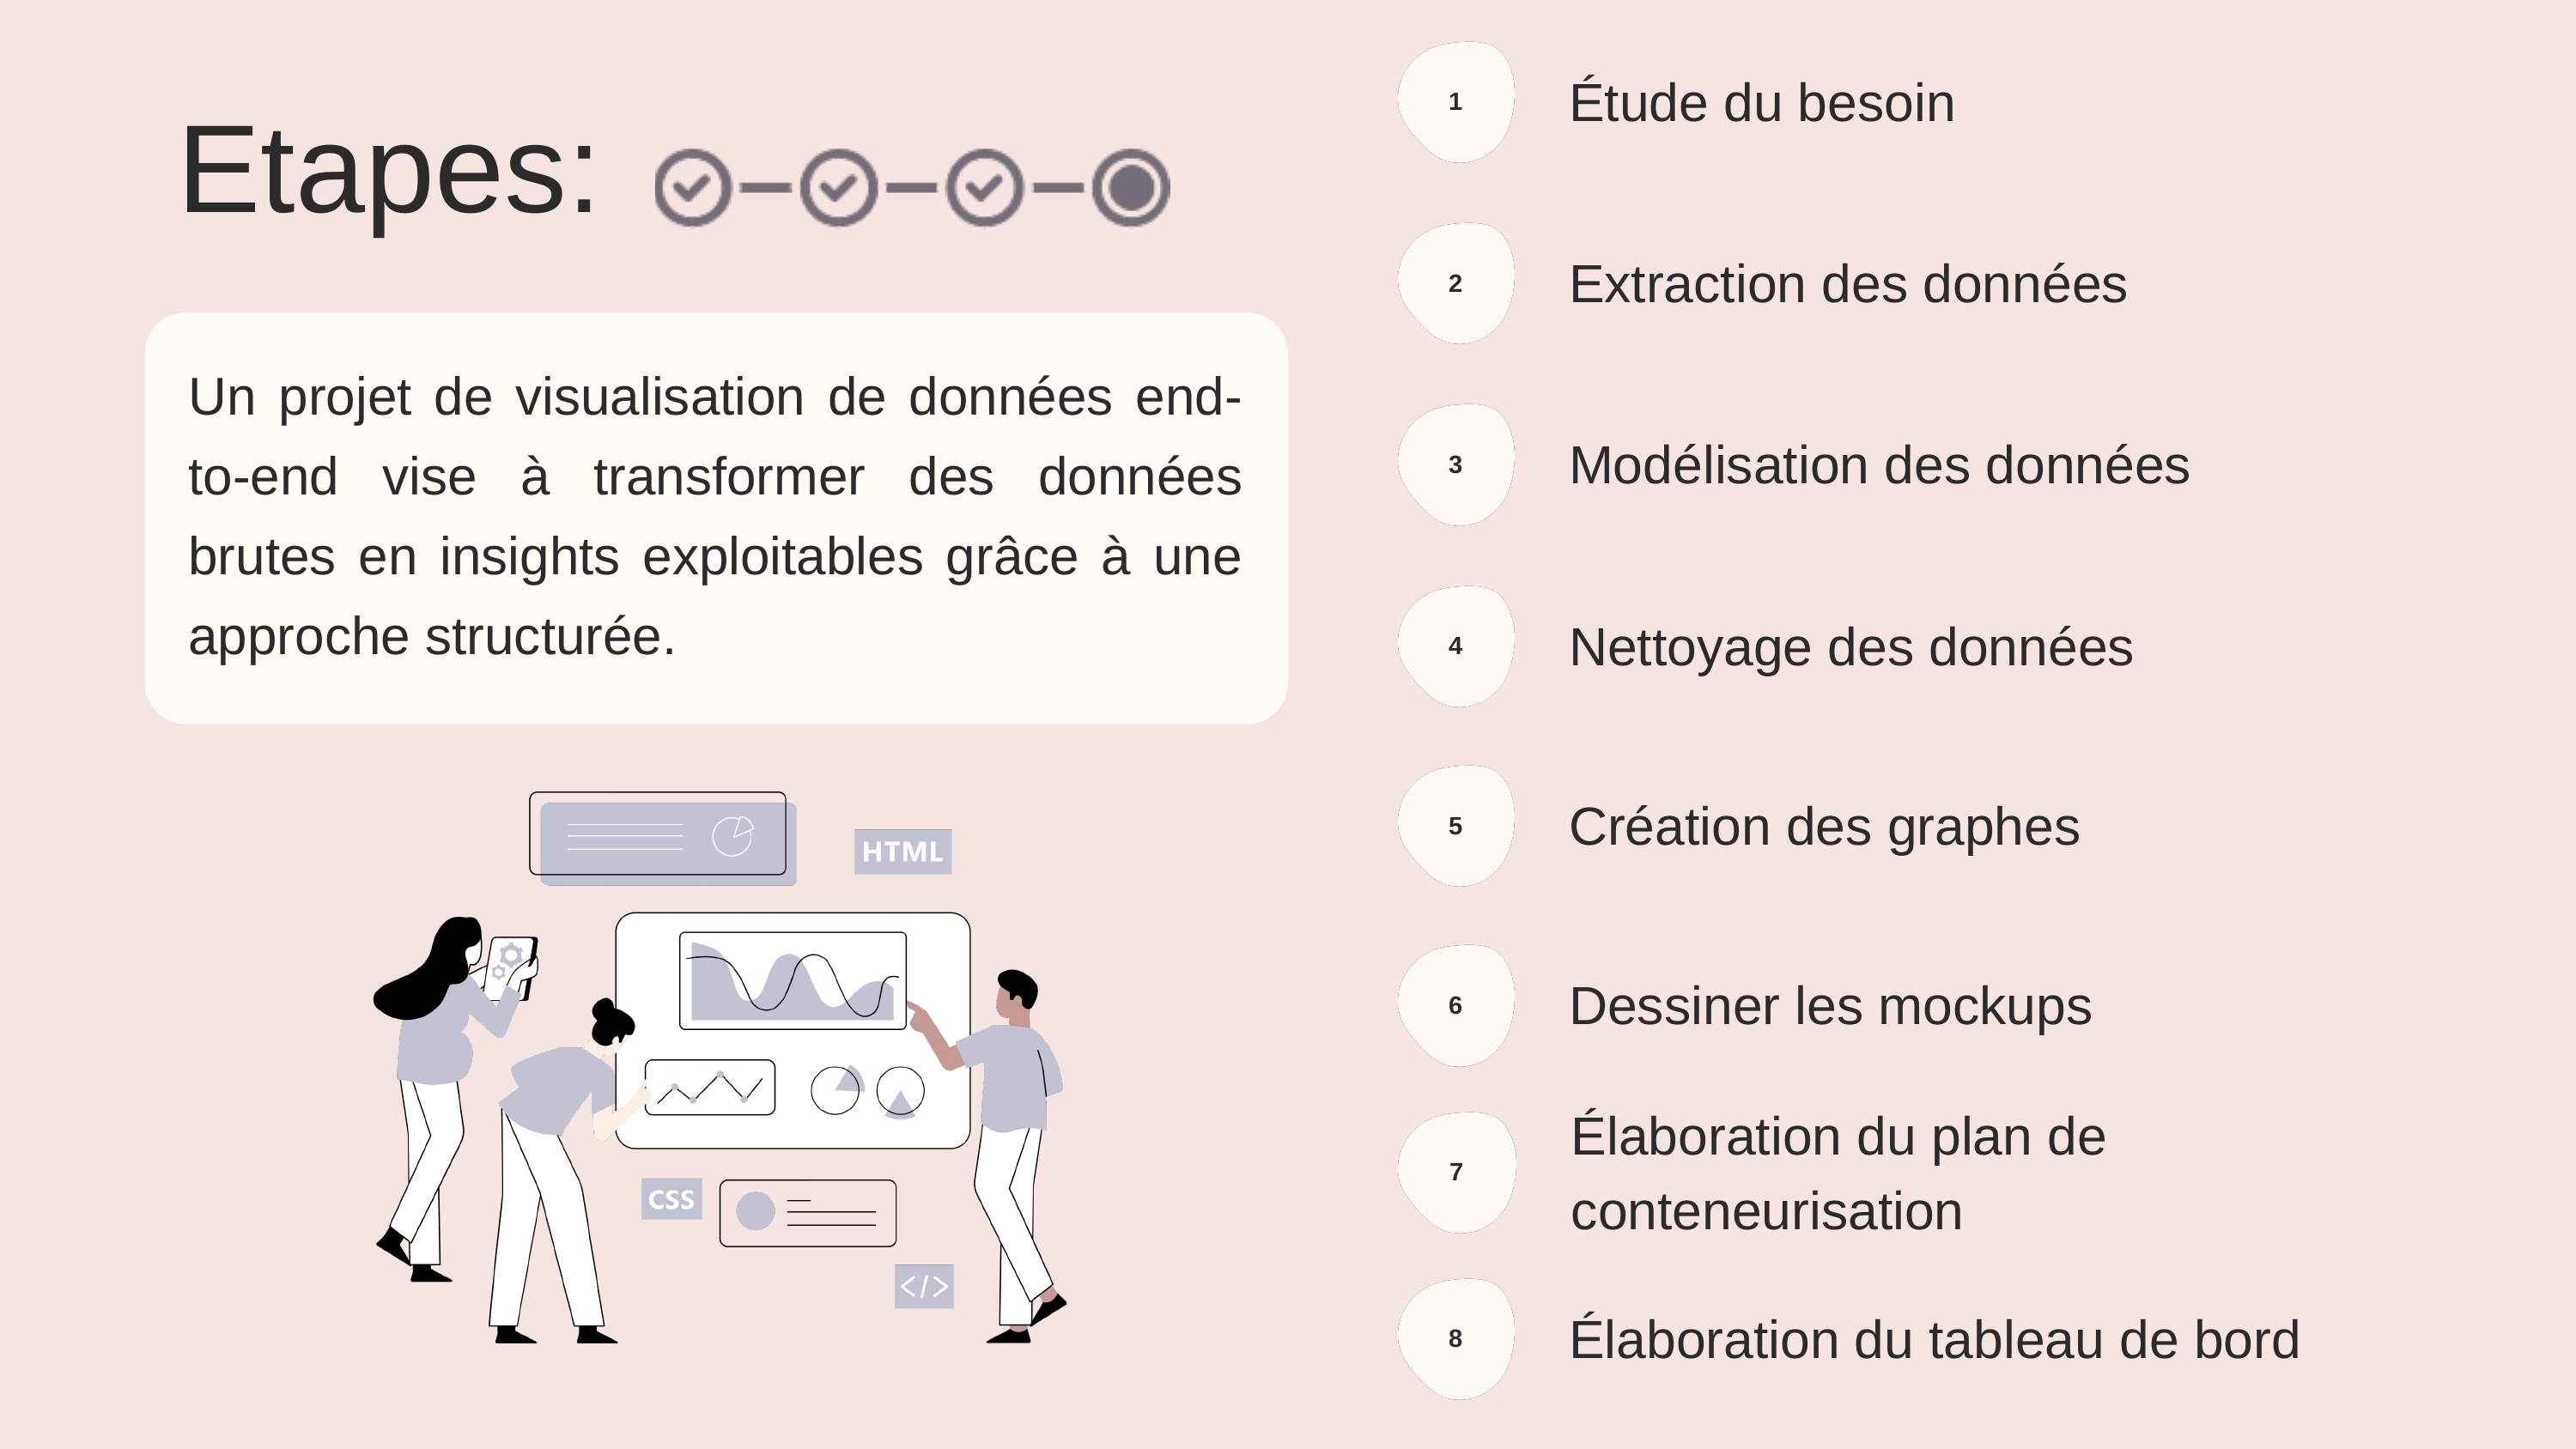

Étude du besoin
1
Etapes:

Extraction des données
2

Un projet de visualisation de données end-to-end vise à transformer des données brutes en insights exploitables grâce à une approche structurée.

Modélisation des données
3

Nettoyage des données
4

Création des graphes
5

Dessiner les mockups
6
Élaboration du plan de conteneurisation

7

Élaboration du tableau de bord
8